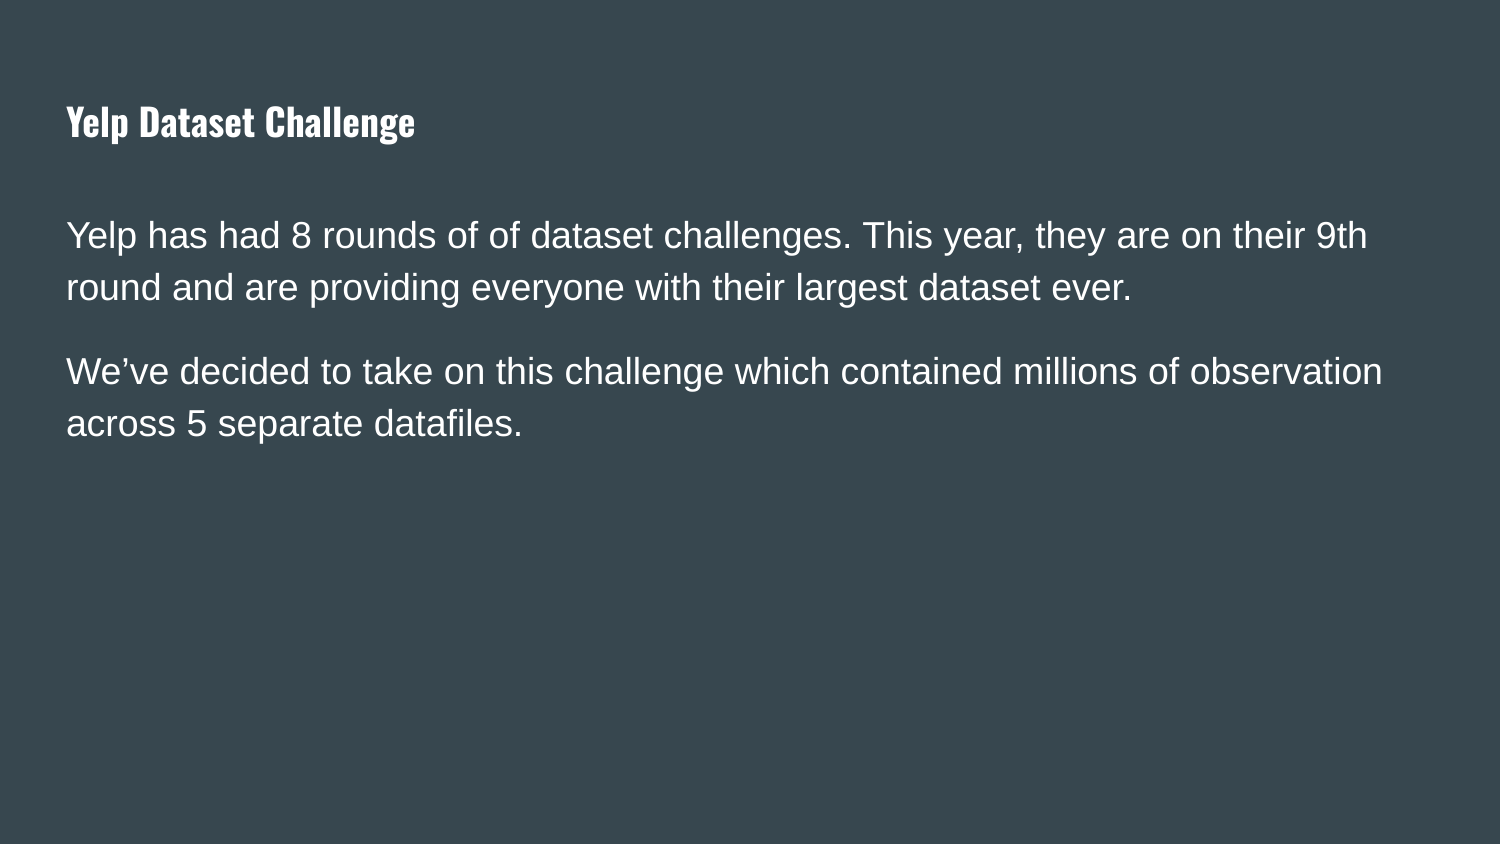

# Yelp Dataset Challenge
Yelp has had 8 rounds of of dataset challenges. This year, they are on their 9th round and are providing everyone with their largest dataset ever.
We’ve decided to take on this challenge which contained millions of observation across 5 separate datafiles.